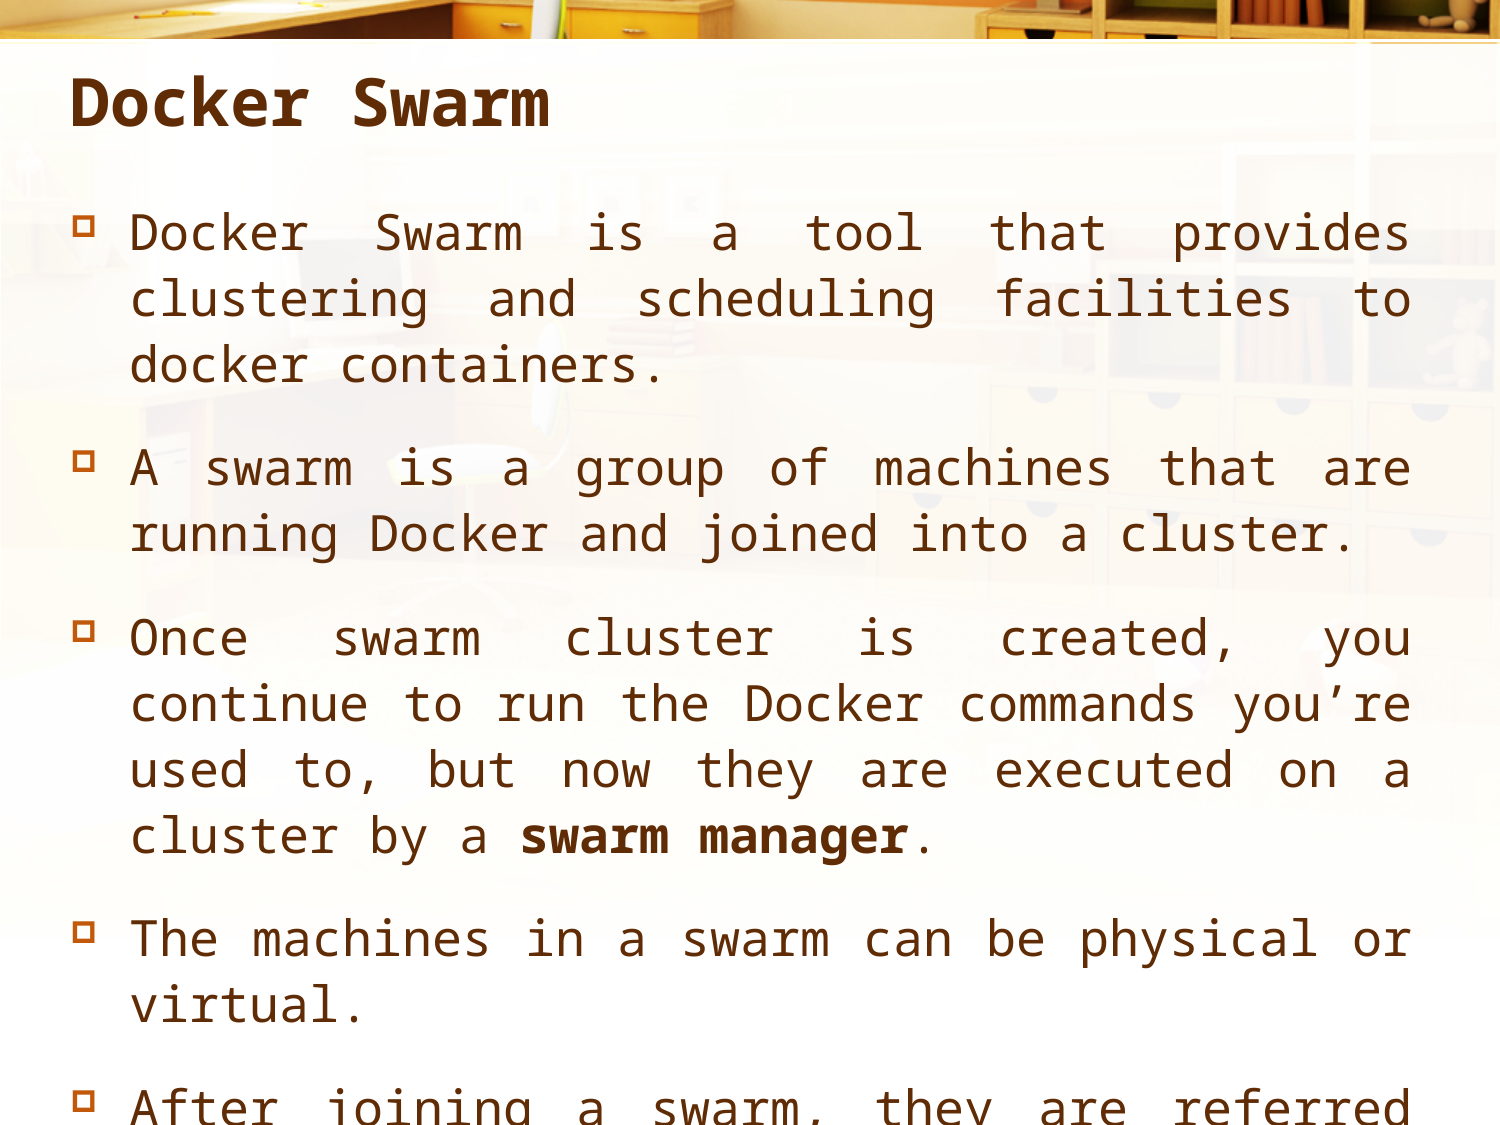

# Docker Swarm
Docker Swarm is a tool that provides clustering and scheduling facilities to docker containers.
A swarm is a group of machines that are running Docker and joined into a cluster.
Once swarm cluster is created, you continue to run the Docker commands you’re used to, but now they are executed on a cluster by a swarm manager.
The machines in a swarm can be physical or virtual.
After joining a swarm, they are referred to as nodes.